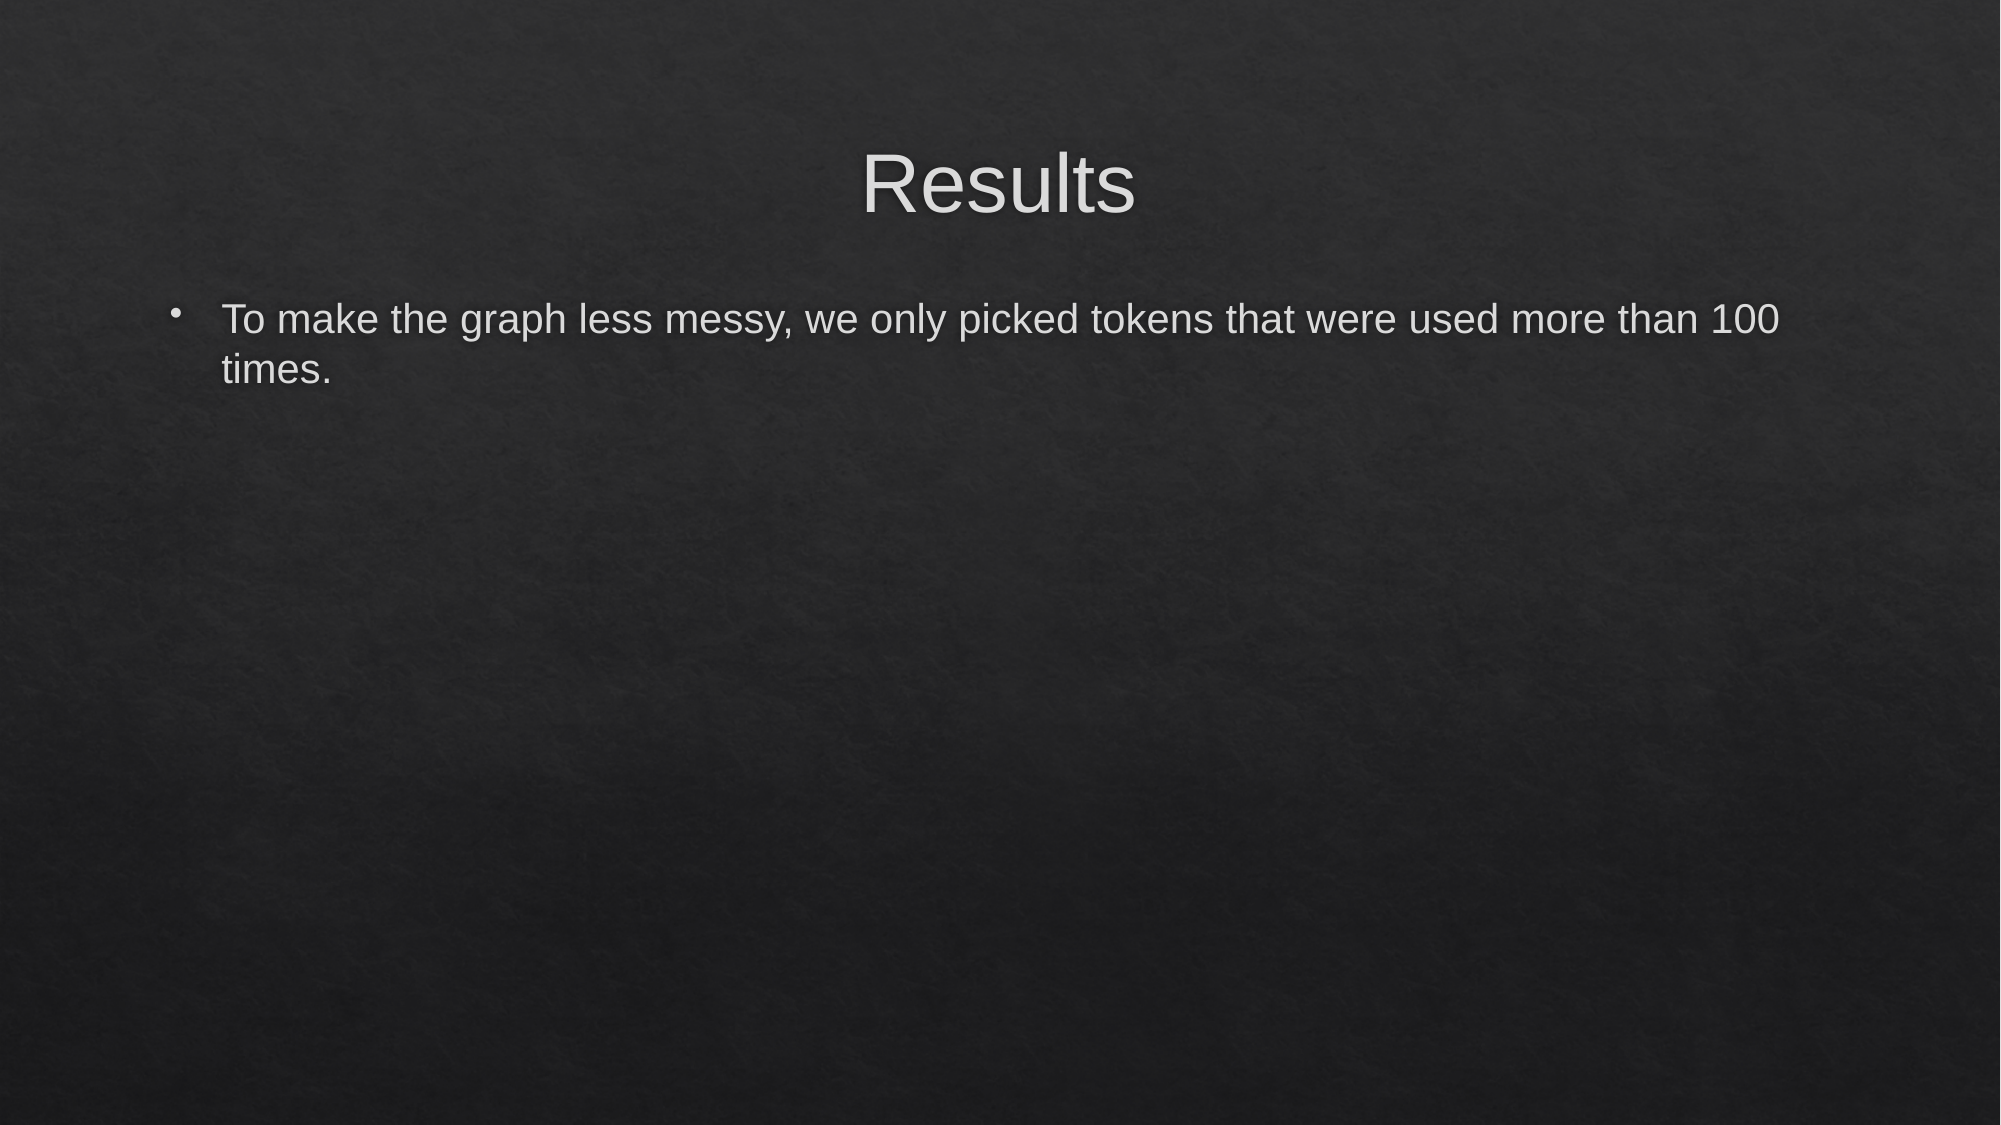

# Results
To make the graph less messy, we only picked tokens that were used more than 100 times.